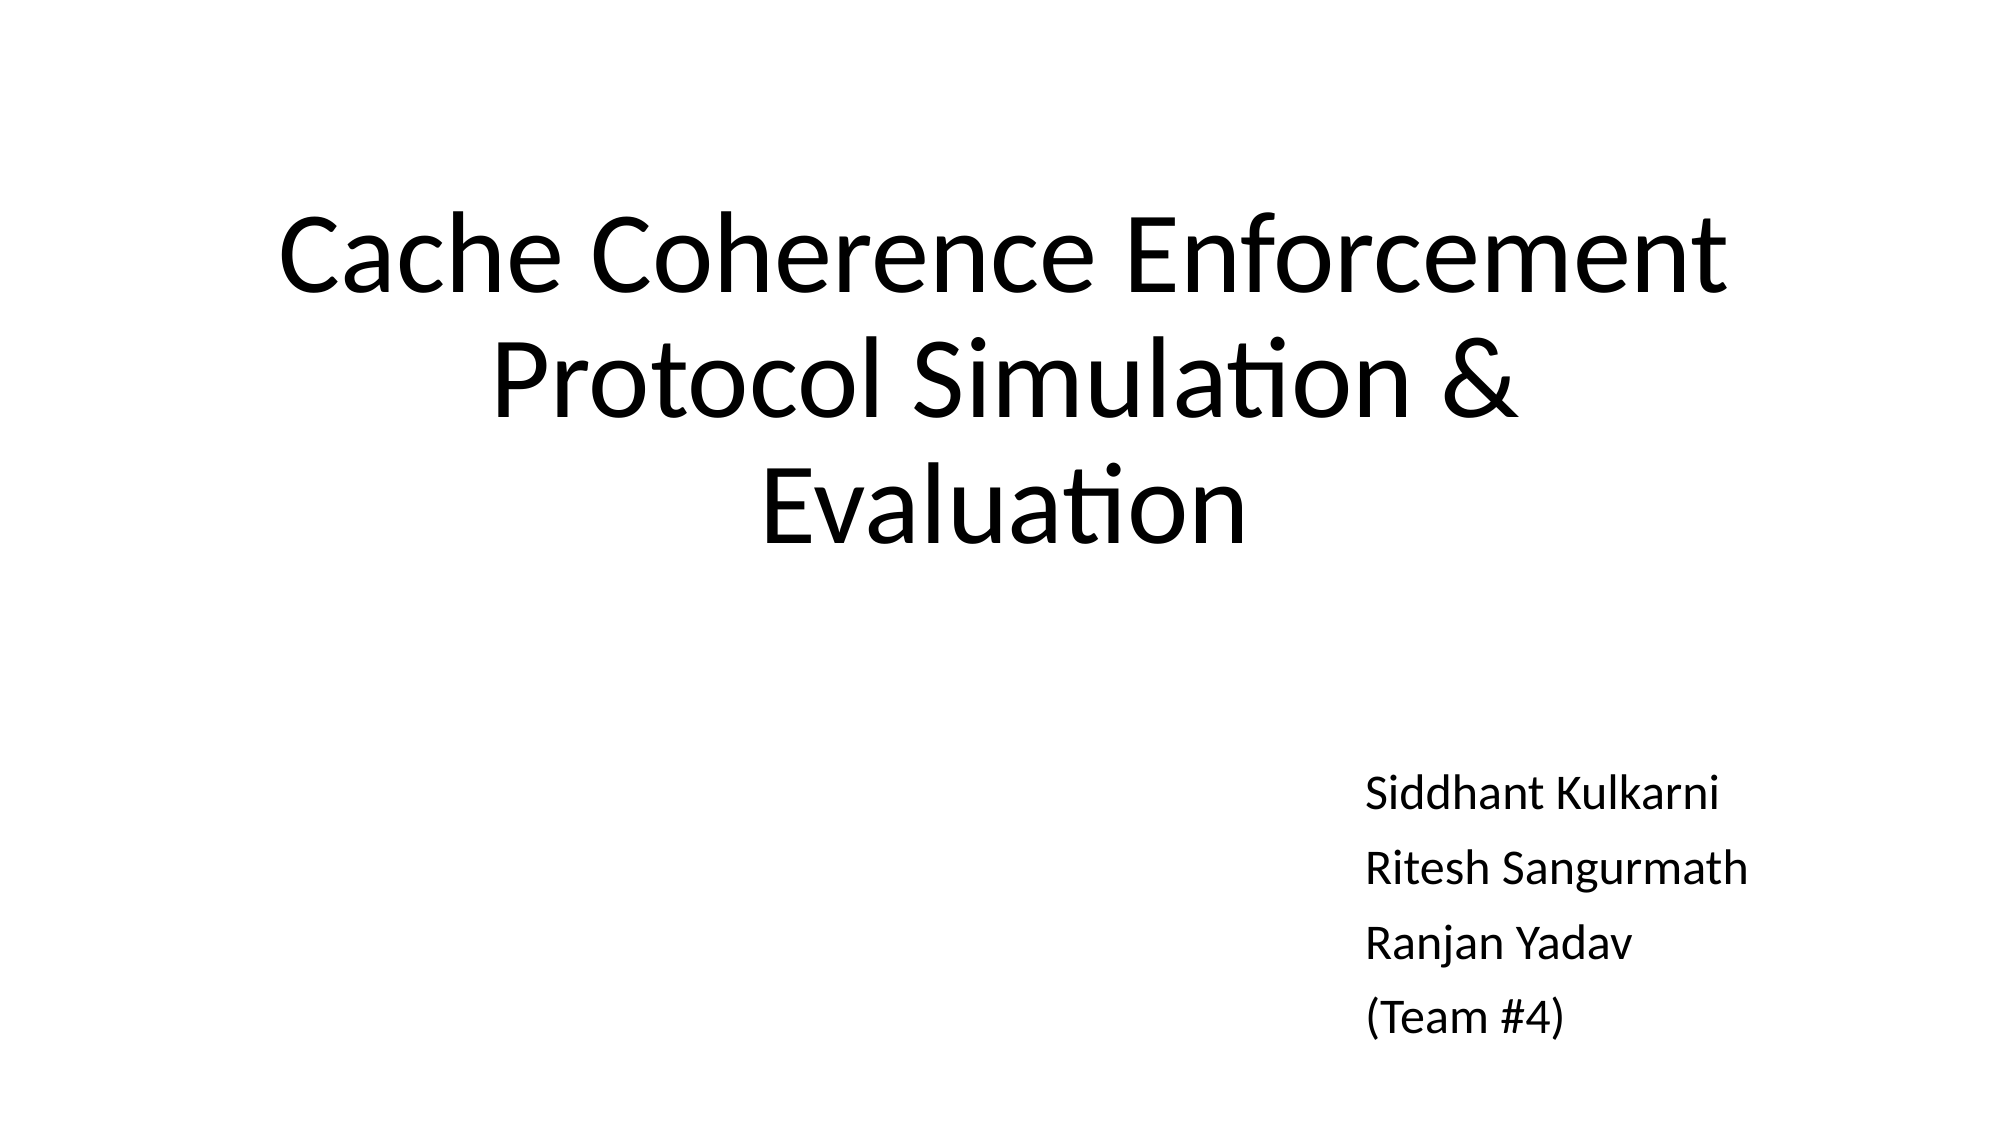

# Cache Coherence Enforcement Protocol Simulation & Evaluation
Siddhant Kulkarni
Ritesh Sangurmath
Ranjan Yadav
(Team #4)